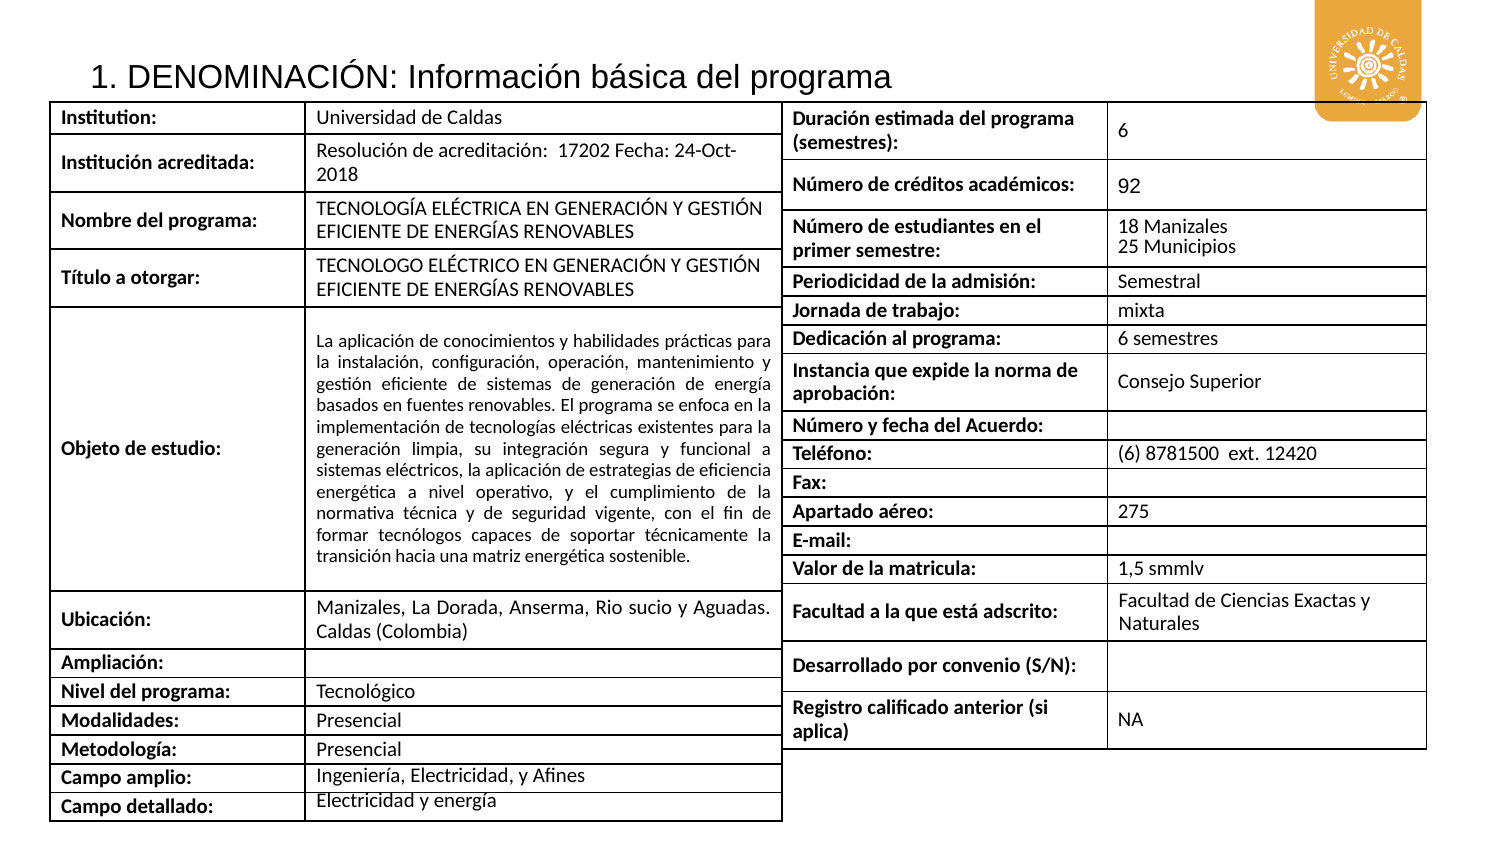

1. DENOMINACIÓN: Información básica del programa
| Institution: | Universidad de Caldas |
| --- | --- |
| Institución acreditada: | Resolución de acreditación:  17202 Fecha: 24-Oct-2018 |
| Nombre del programa: | TECNOLOGÍA ELÉCTRICA EN GENERACIÓN Y GESTIÓN EFICIENTE DE ENERGÍAS RENOVABLES |
| Título a otorgar: | TECNOLOGO ELÉCTRICO EN GENERACIÓN Y GESTIÓN EFICIENTE DE ENERGÍAS RENOVABLES |
| Objeto de estudio: | La aplicación de conocimientos y habilidades prácticas para la instalación, configuración, operación, mantenimiento y gestión eficiente de sistemas de generación de energía basados en fuentes renovables. El programa se enfoca en la implementación de tecnologías eléctricas existentes para la generación limpia, su integración segura y funcional a sistemas eléctricos, la aplicación de estrategias de eficiencia energética a nivel operativo, y el cumplimiento de la normativa técnica y de seguridad vigente, con el fin de formar tecnólogos capaces de soportar técnicamente la transición hacia una matriz energética sostenible. |
| Ubicación: | Manizales, La Dorada, Anserma, Rio sucio y Aguadas. Caldas (Colombia) |
| Ampliación: |  |
| Nivel del programa: | Tecnológico |
| Modalidades: | Presencial |
| Metodología: | Presencial |
| Campo amplio: | Ingeniería, Electricidad, y Afines |
| Campo detallado: | Electricidad y energía |
| Duración estimada del programa (semestres): | 6 |
| --- | --- |
| Número de créditos académicos: | 92 |
| Número de estudiantes en el primer semestre: | 18 Manizales 25 Municipios |
| Periodicidad de la admisión: | Semestral |
| Jornada de trabajo: | mixta |
| Dedicación al programa: | 6 semestres |
| Instancia que expide la norma de aprobación: | Consejo Superior |
| Número y fecha del Acuerdo: |  |
| Teléfono: | (6) 8781500 ext. 12420 |
| Fax: |  |
| Apartado aéreo: | 275 |
| E-mail: |  |
| Valor de la matricula: | 1,5 smmlv |
| Facultad a la que está adscrito: | Facultad de Ciencias Exactas y Naturales |
| Desarrollado por convenio (S/N): |  |
| Registro calificado anterior (si aplica) | NA |